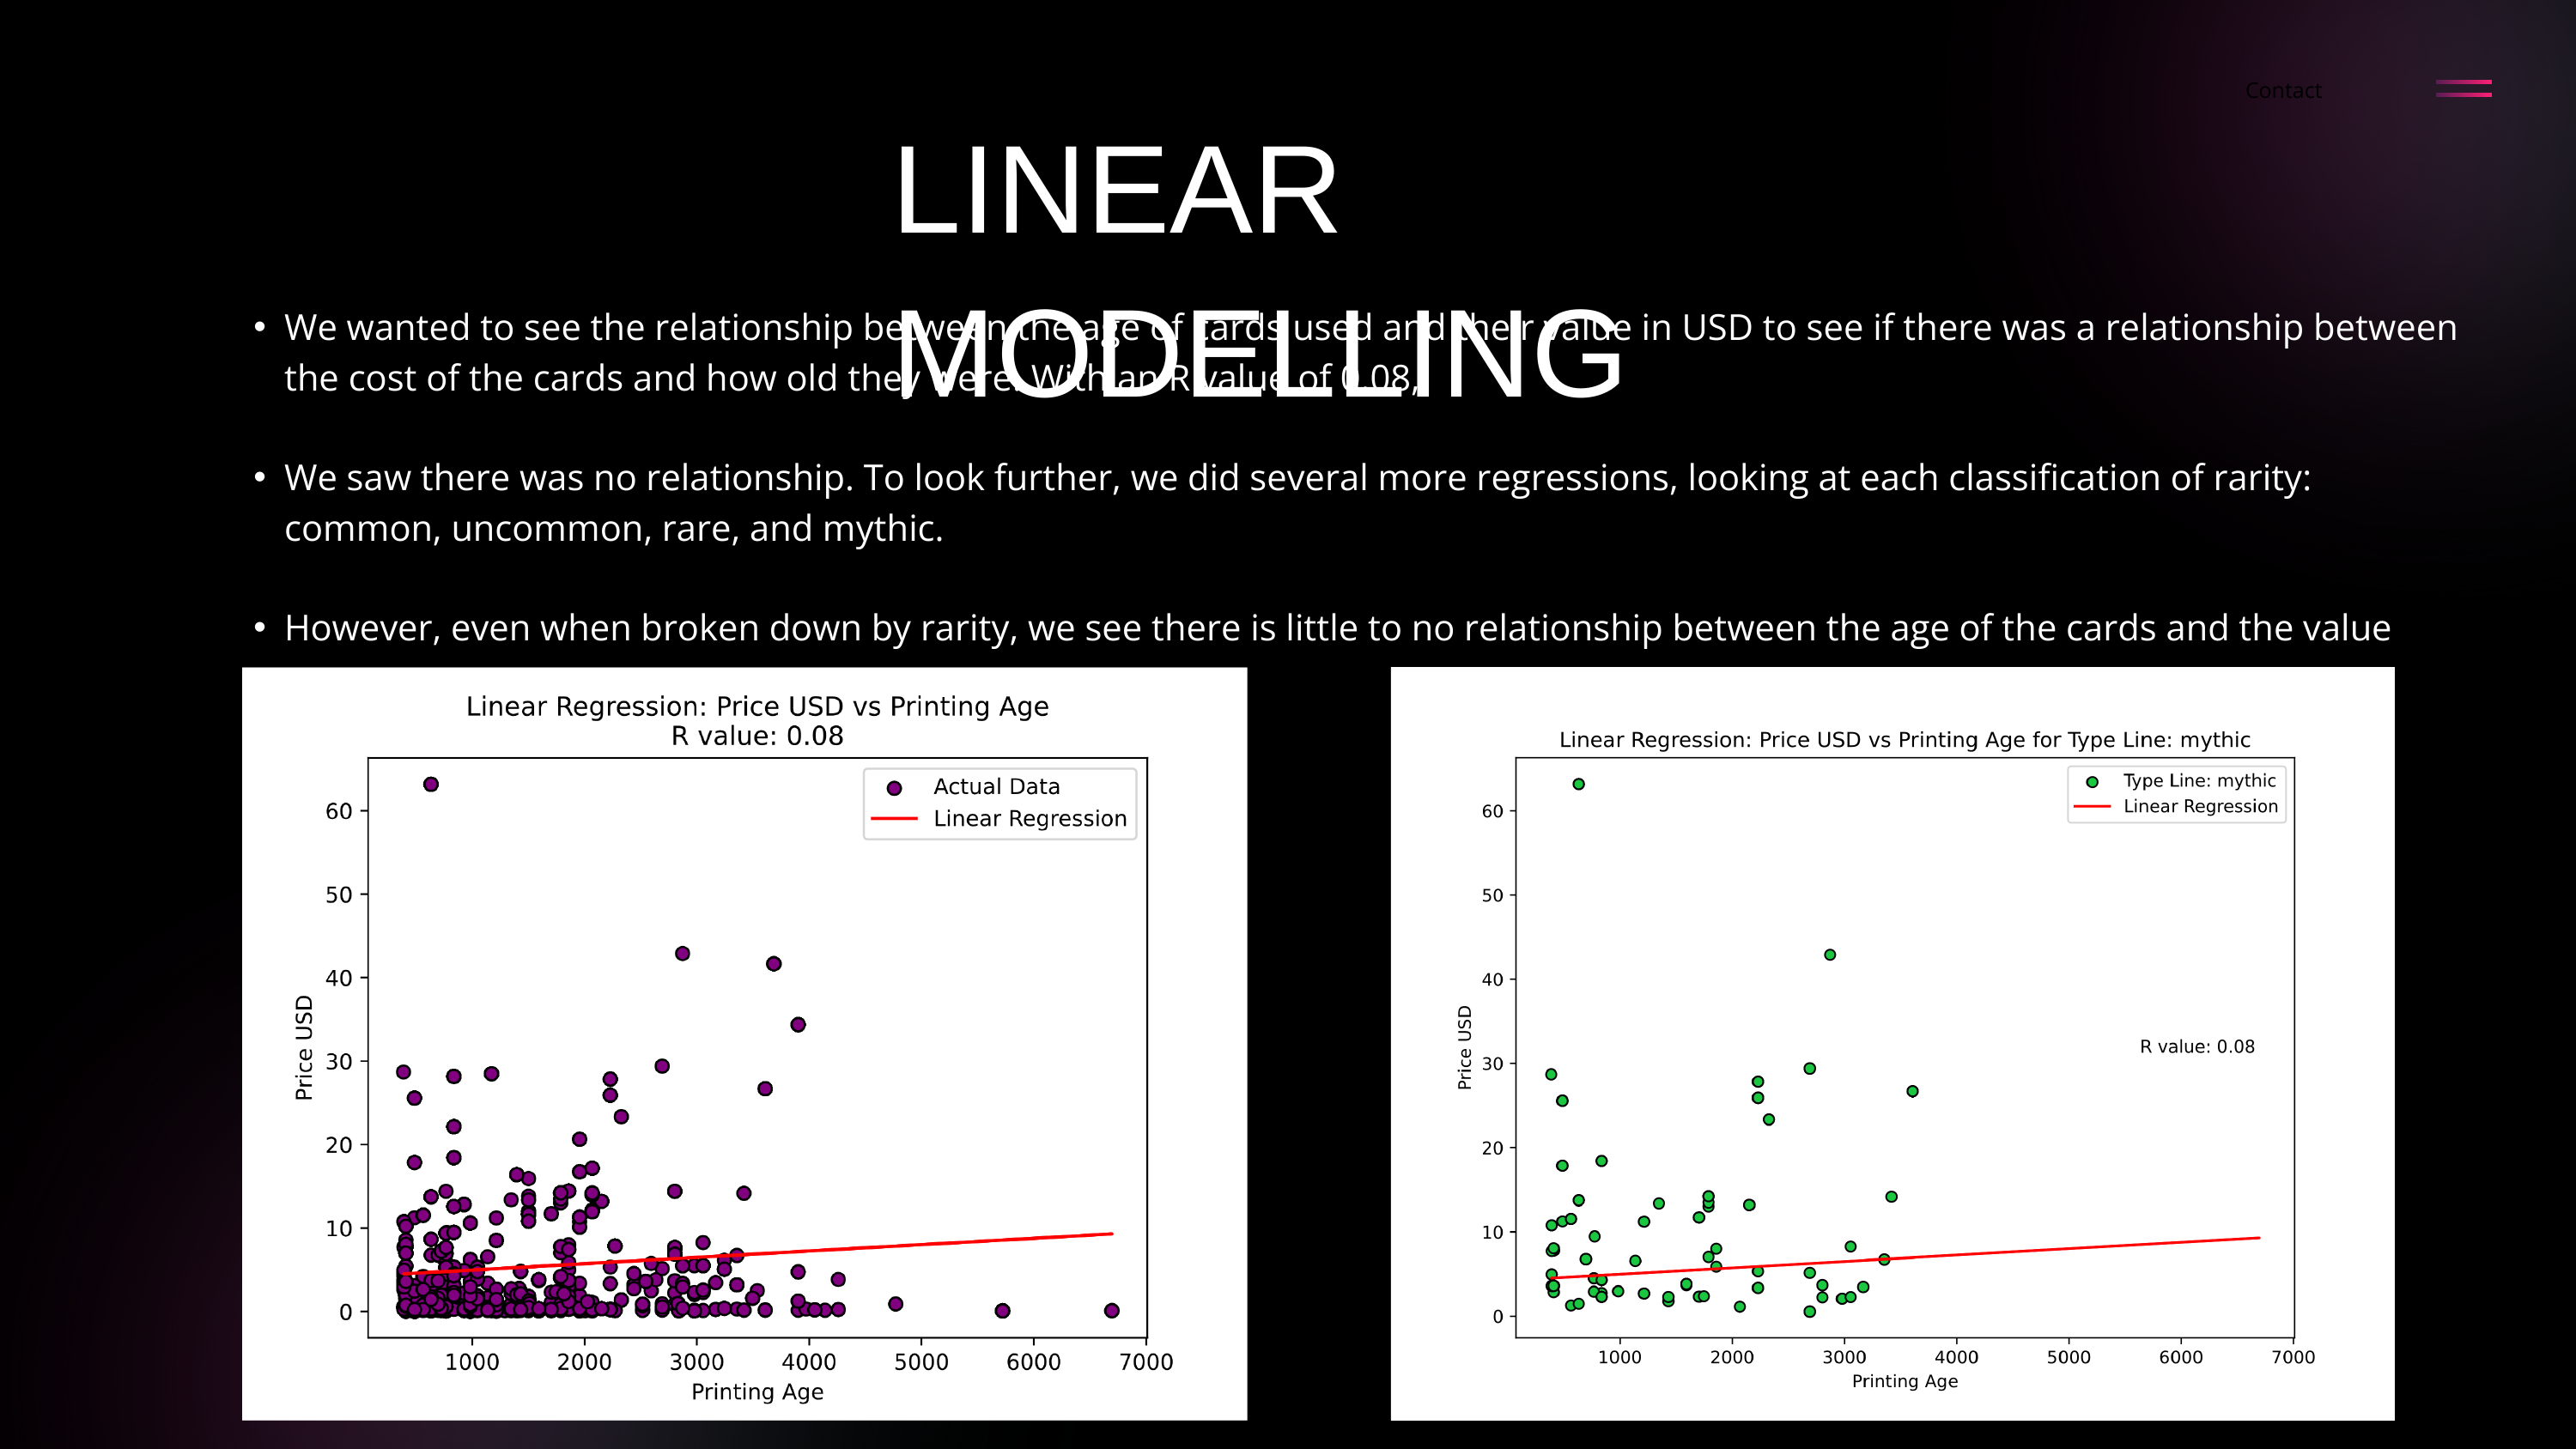

BORCELLE
Contact

LINEAR MODELLING
We wanted to see the relationship between the age of cards used and their value in USD to see if there was a relationship between the cost of the cards and how old they were. With an R value of 0.08,

We saw there was no relationship. To look further, we did several more regressions, looking at each classification of rarity: common, uncommon, rare, and mythic.

However, even when broken down by rarity, we see there is little to no relationship between the age of the cards and the value